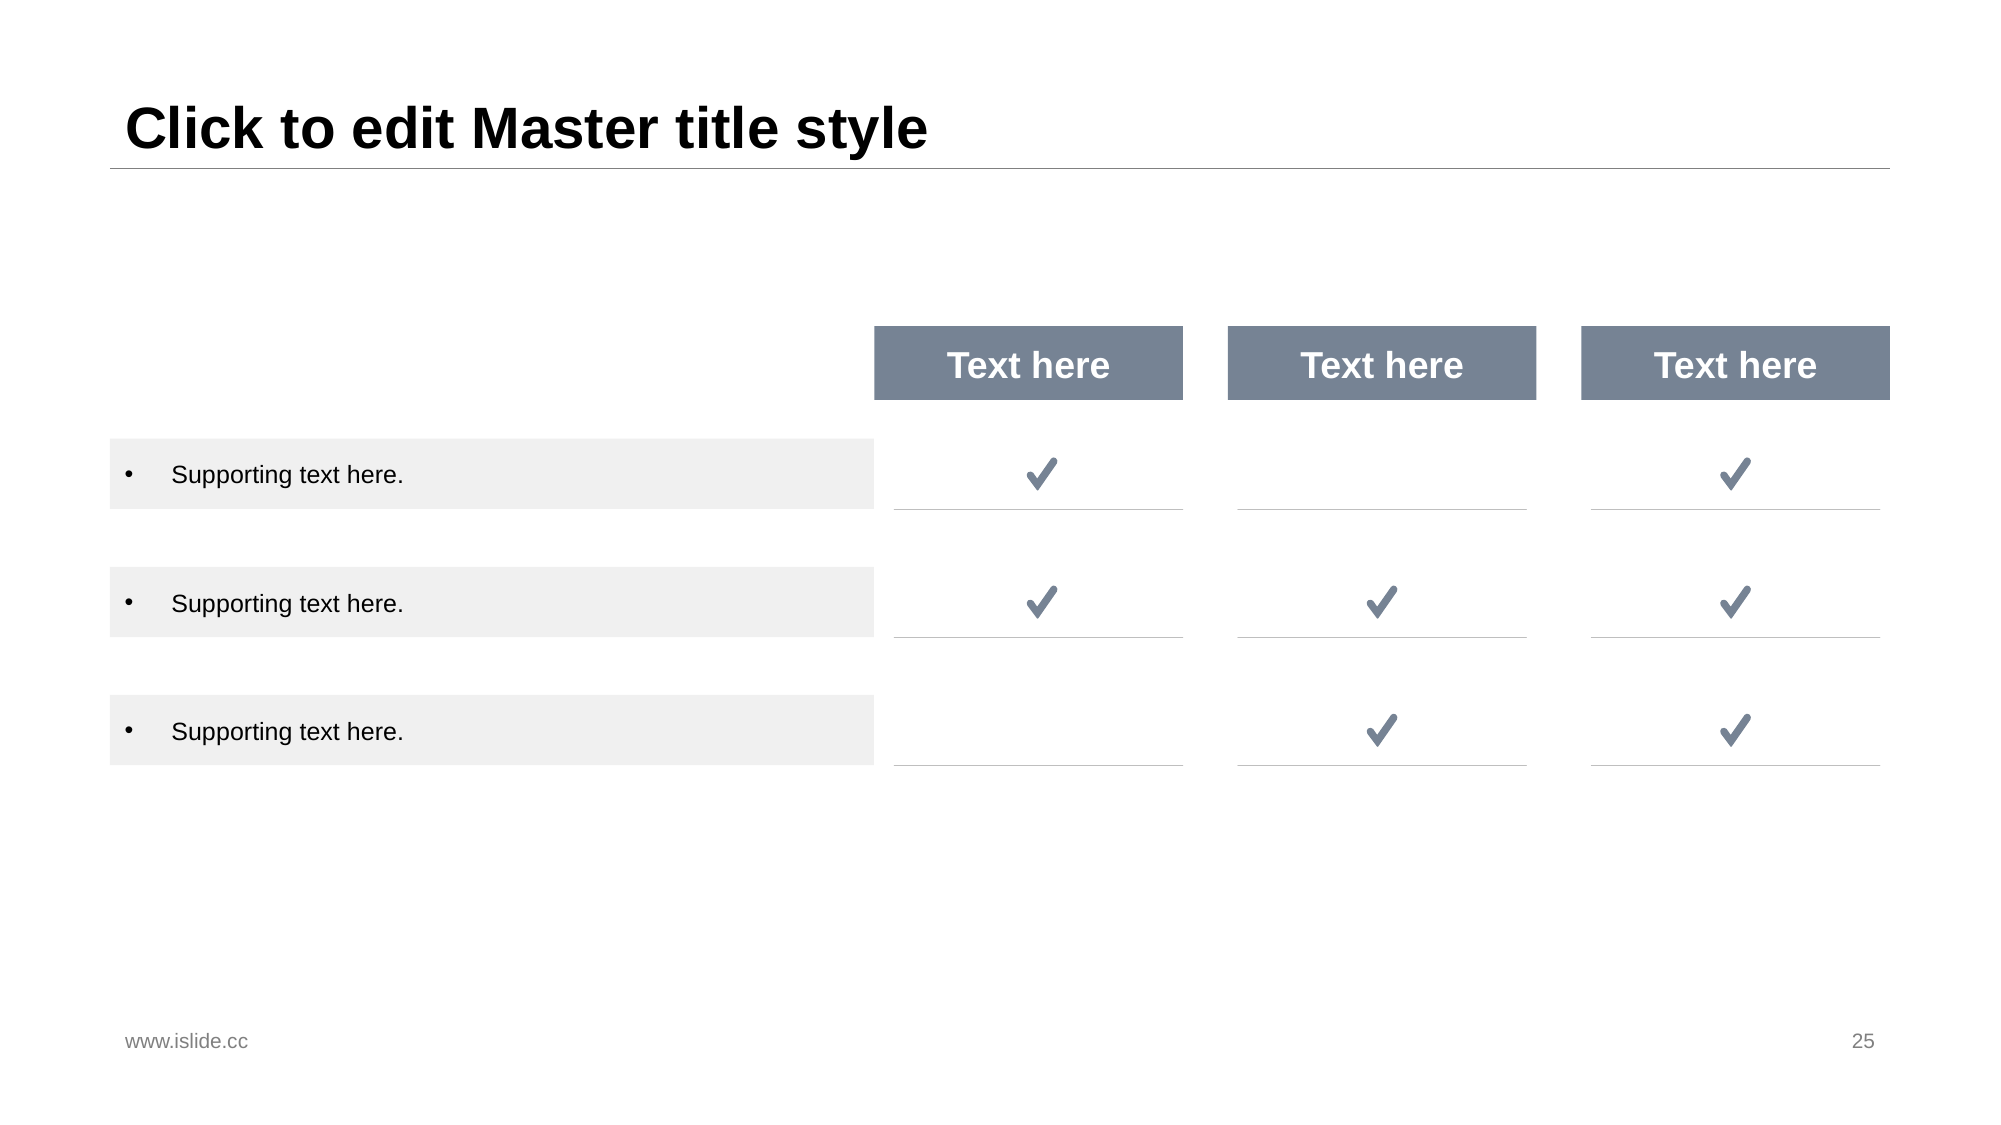

# Click to edit Master title style
Text here
Text here
Text here
Supporting text here.

Supporting text here.

Supporting text here.

www.islide.cc
25